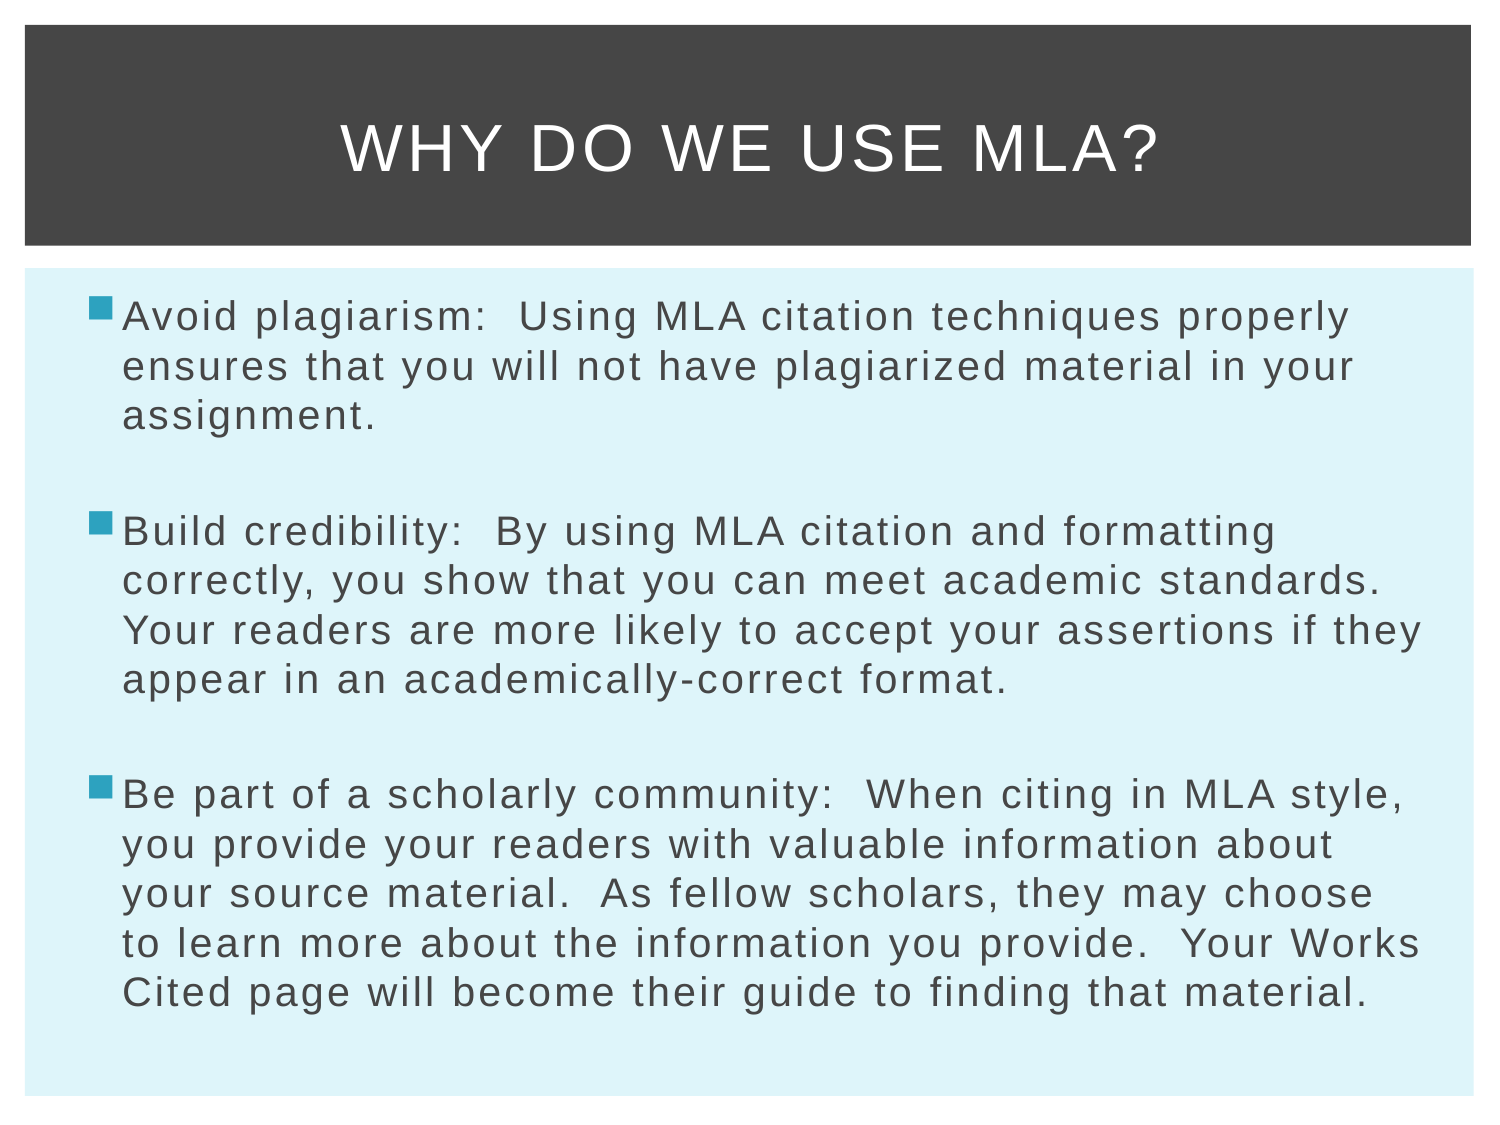

# Why do we use MLA?
Avoid plagiarism:  Using MLA citation techniques properly ensures that you will not have plagiarized material in your assignment.

Build credibility:  By using MLA citation and formatting correctly, you show that you can meet academic standards.  Your readers are more likely to accept your assertions if they appear in an academically-correct format.

Be part of a scholarly community:  When citing in MLA style, you provide your readers with valuable information about your source material.  As fellow scholars, they may choose to learn more about the information you provide.  Your Works Cited page will become their guide to finding that material.